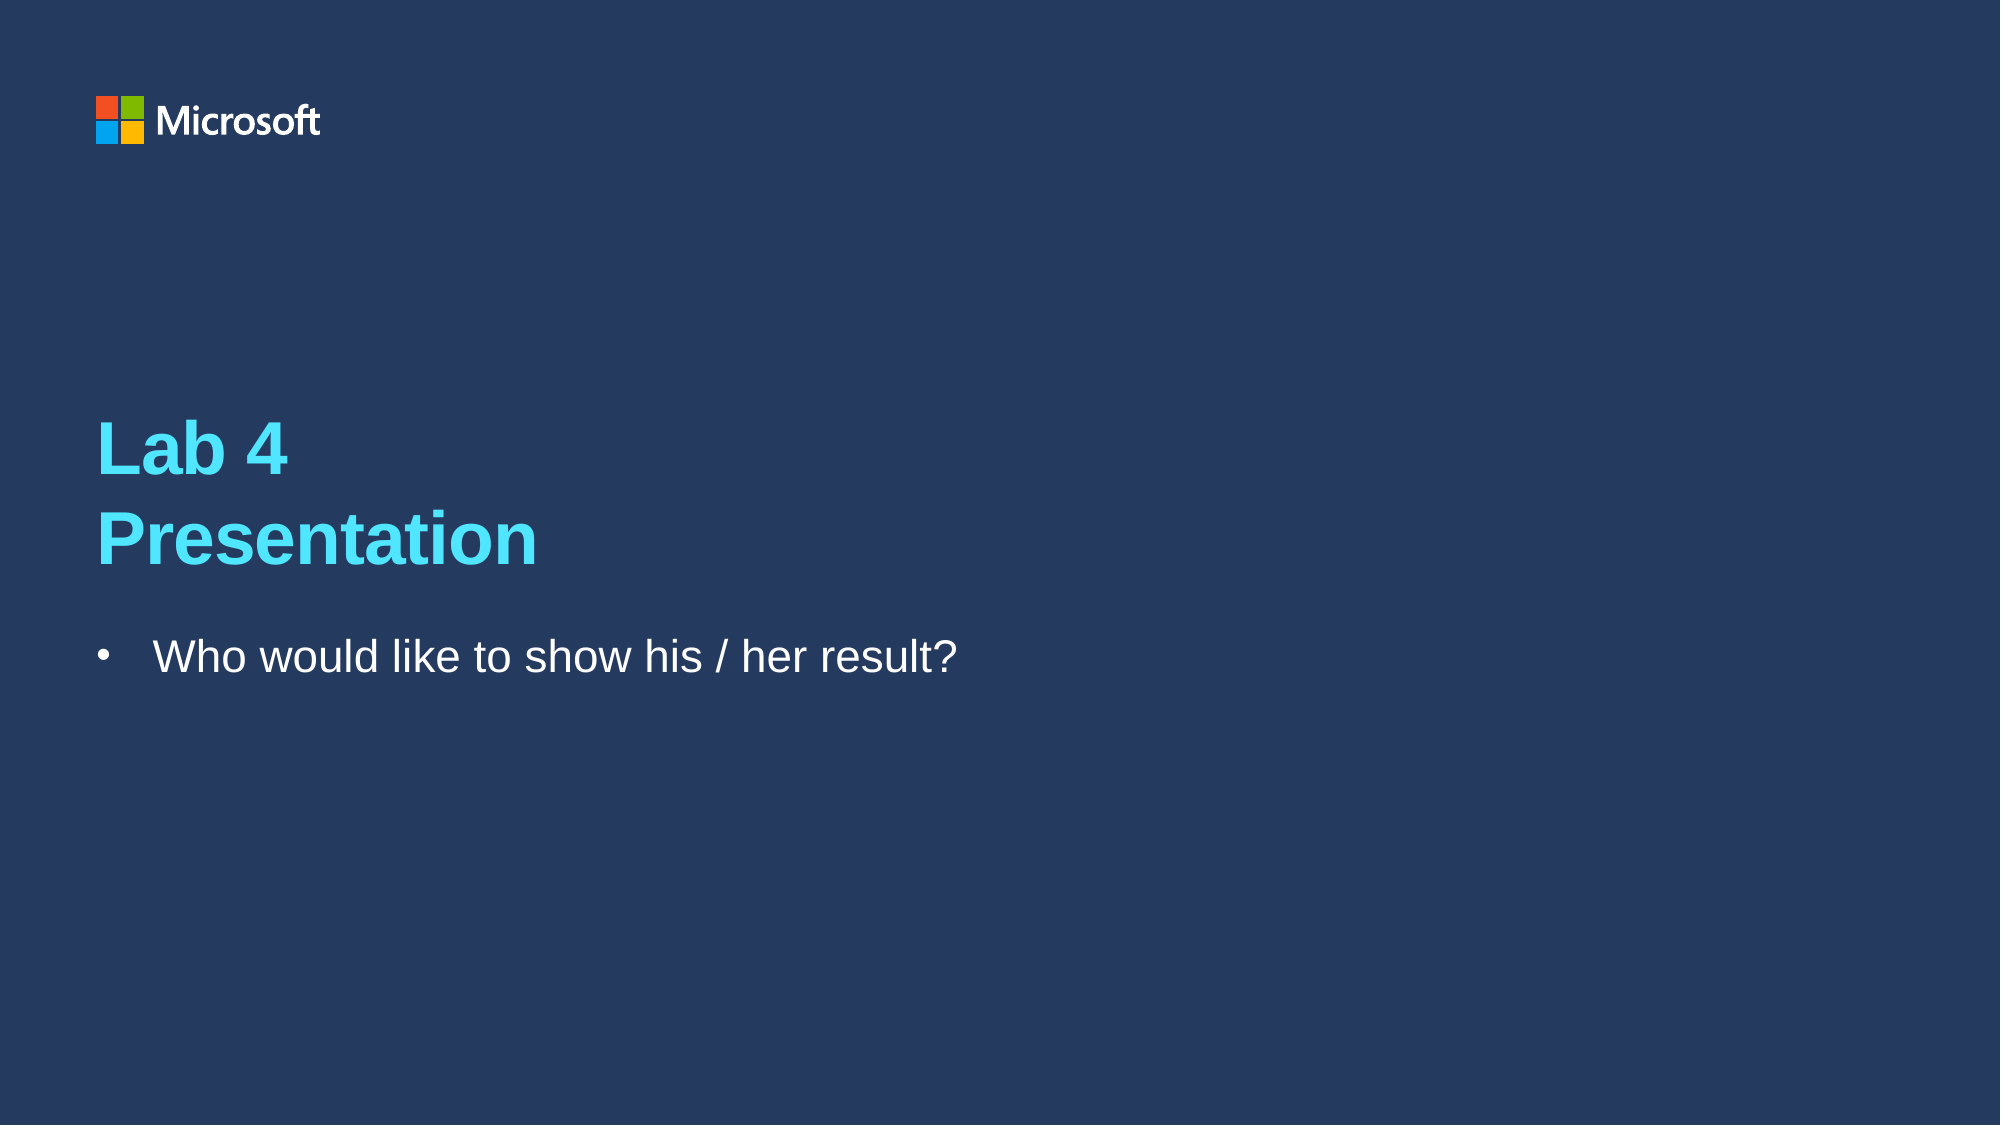

# Lab 4 Presentation
Who would like to show his / her result?